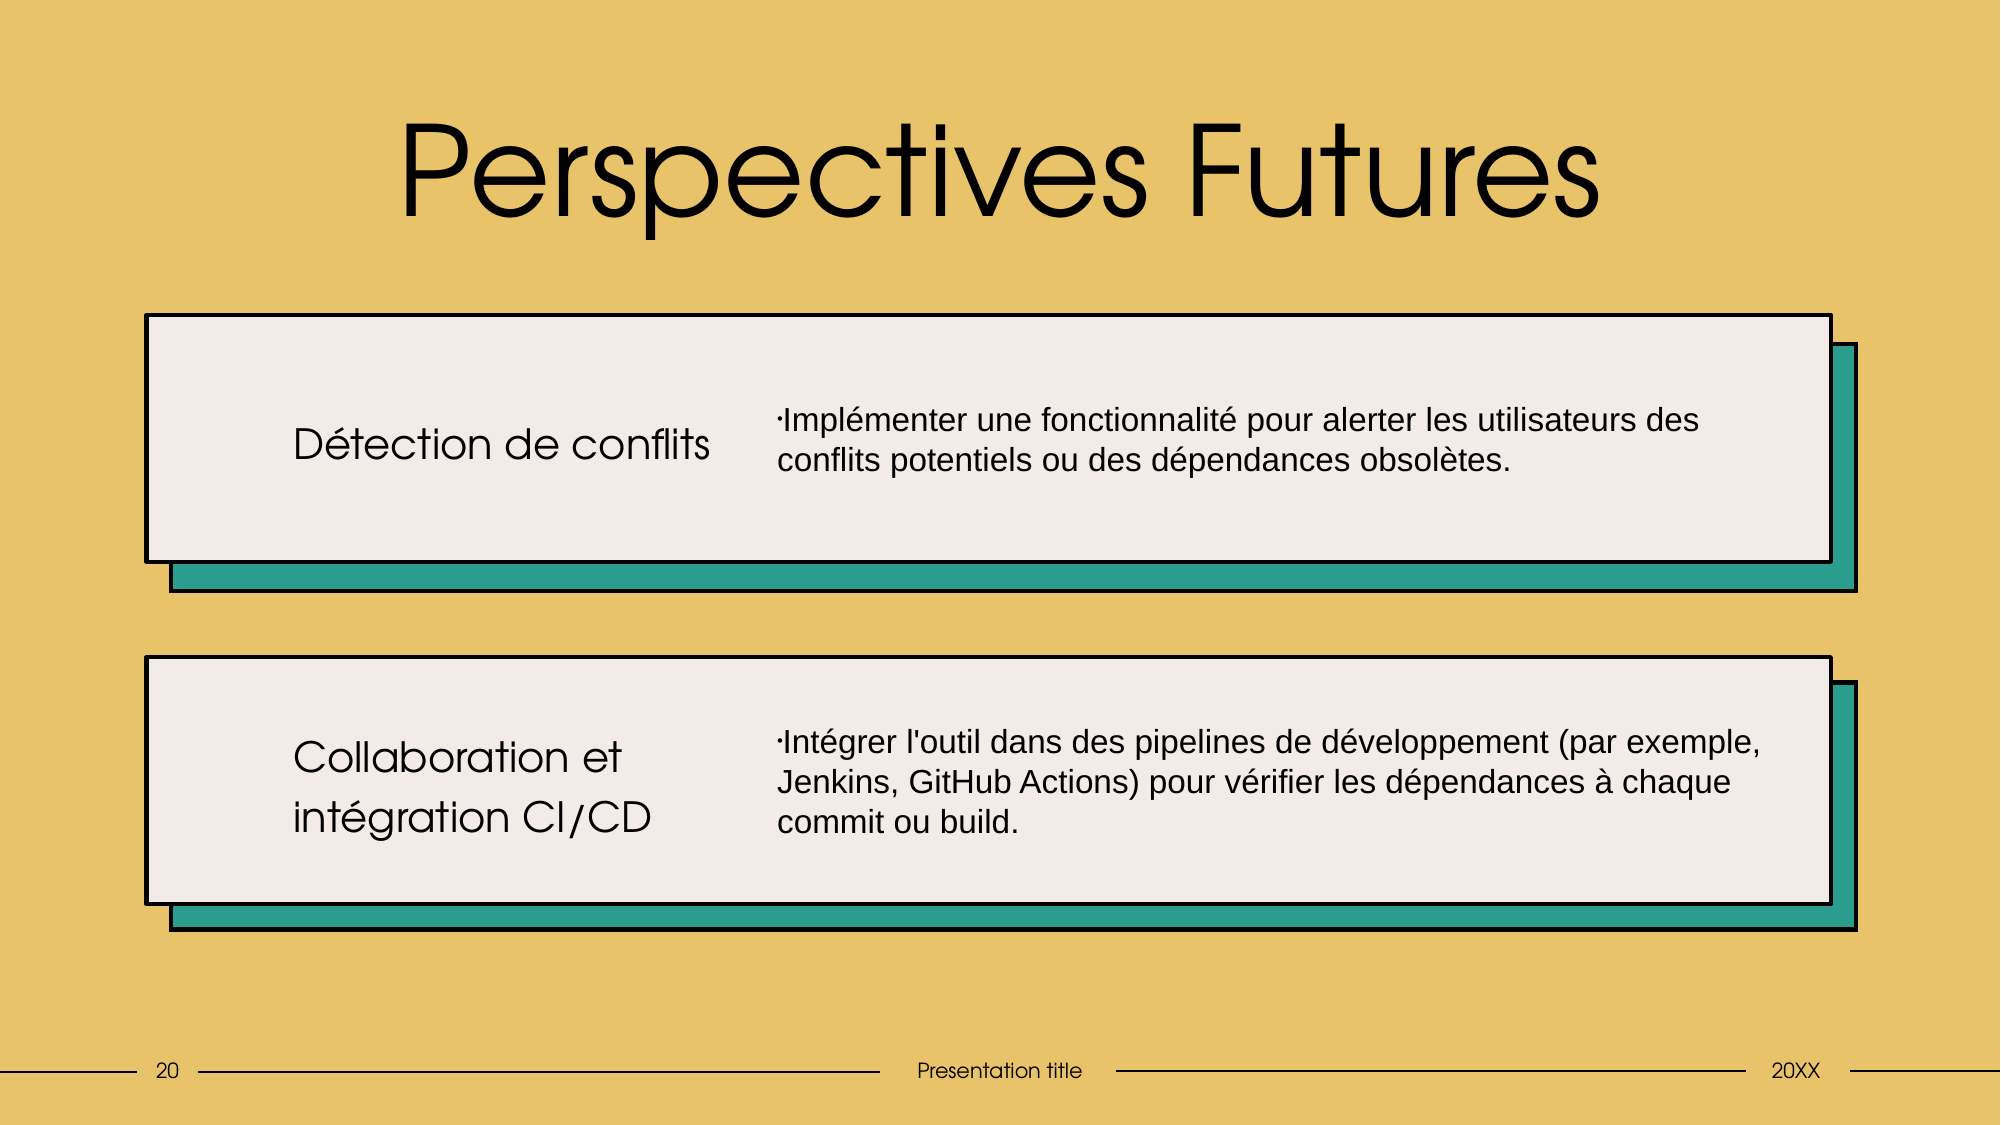

# Perspectives Futures
Détection de conflits
Implémenter une fonctionnalité pour alerter les utilisateurs des conflits potentiels ou des dépendances obsolètes.
Collaboration et intégration CI/CD
Intégrer l'outil dans des pipelines de développement (par exemple, Jenkins, GitHub Actions) pour vérifier les dépendances à chaque commit ou build.
20
Presentation title
20XX